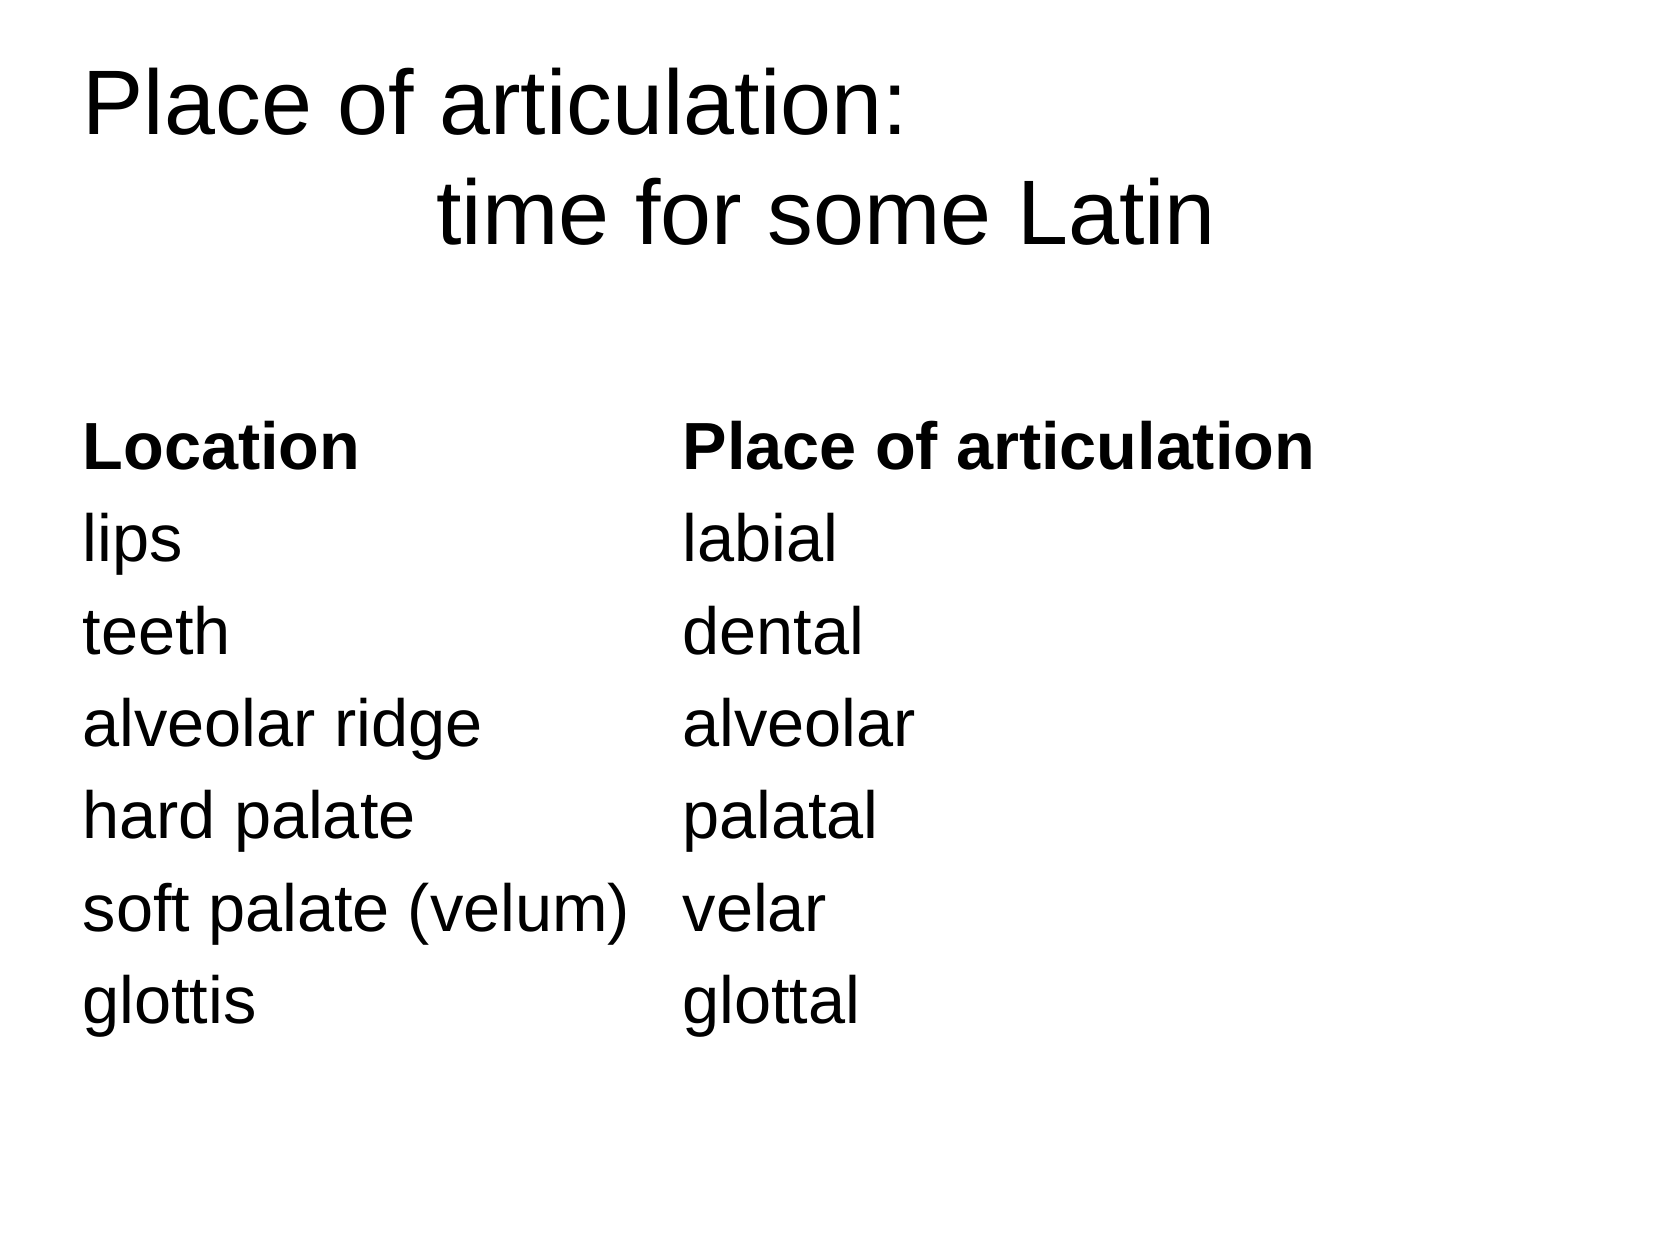

Place of articulation:
time for some Latin

Location			Place of articulation
lips				labial
teeth				dental
alveolar ridge		alveolar
hard palate		palatal
soft palate (velum)	velar
glottis                      	glottal